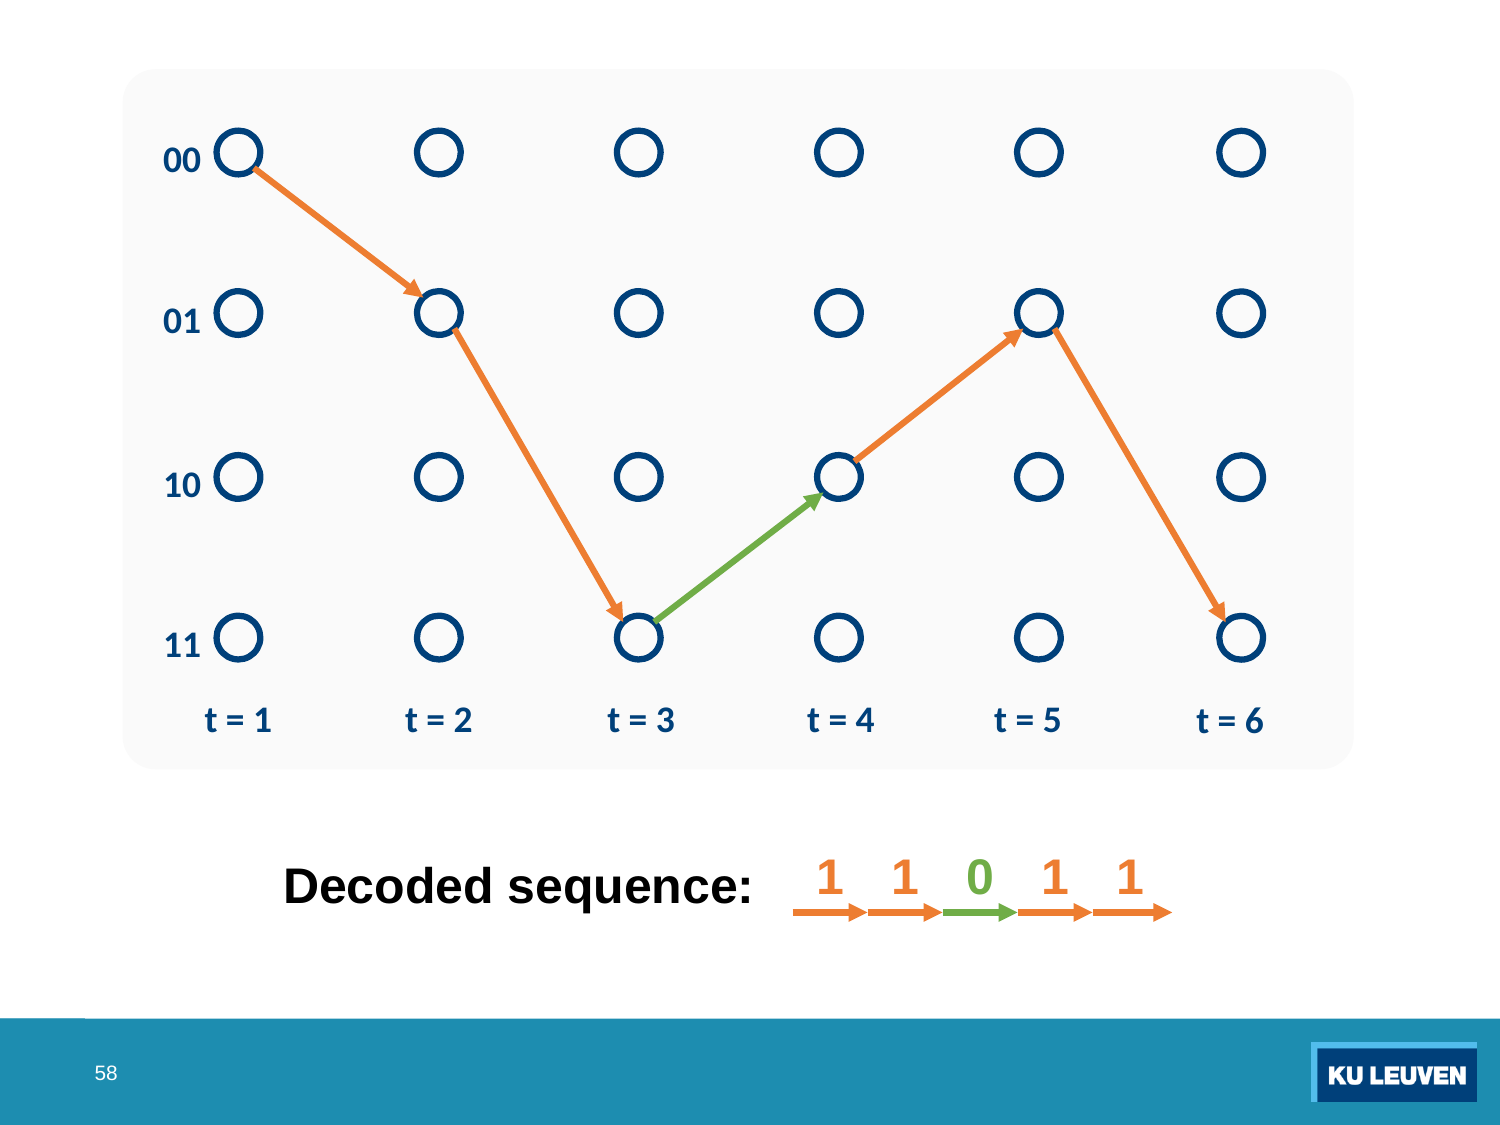

00

01

10

11

t = 1
t = 2
t = 3
t = 4
t = 5
t = 6
1
1
0
1
1
Decoded sequence:

58